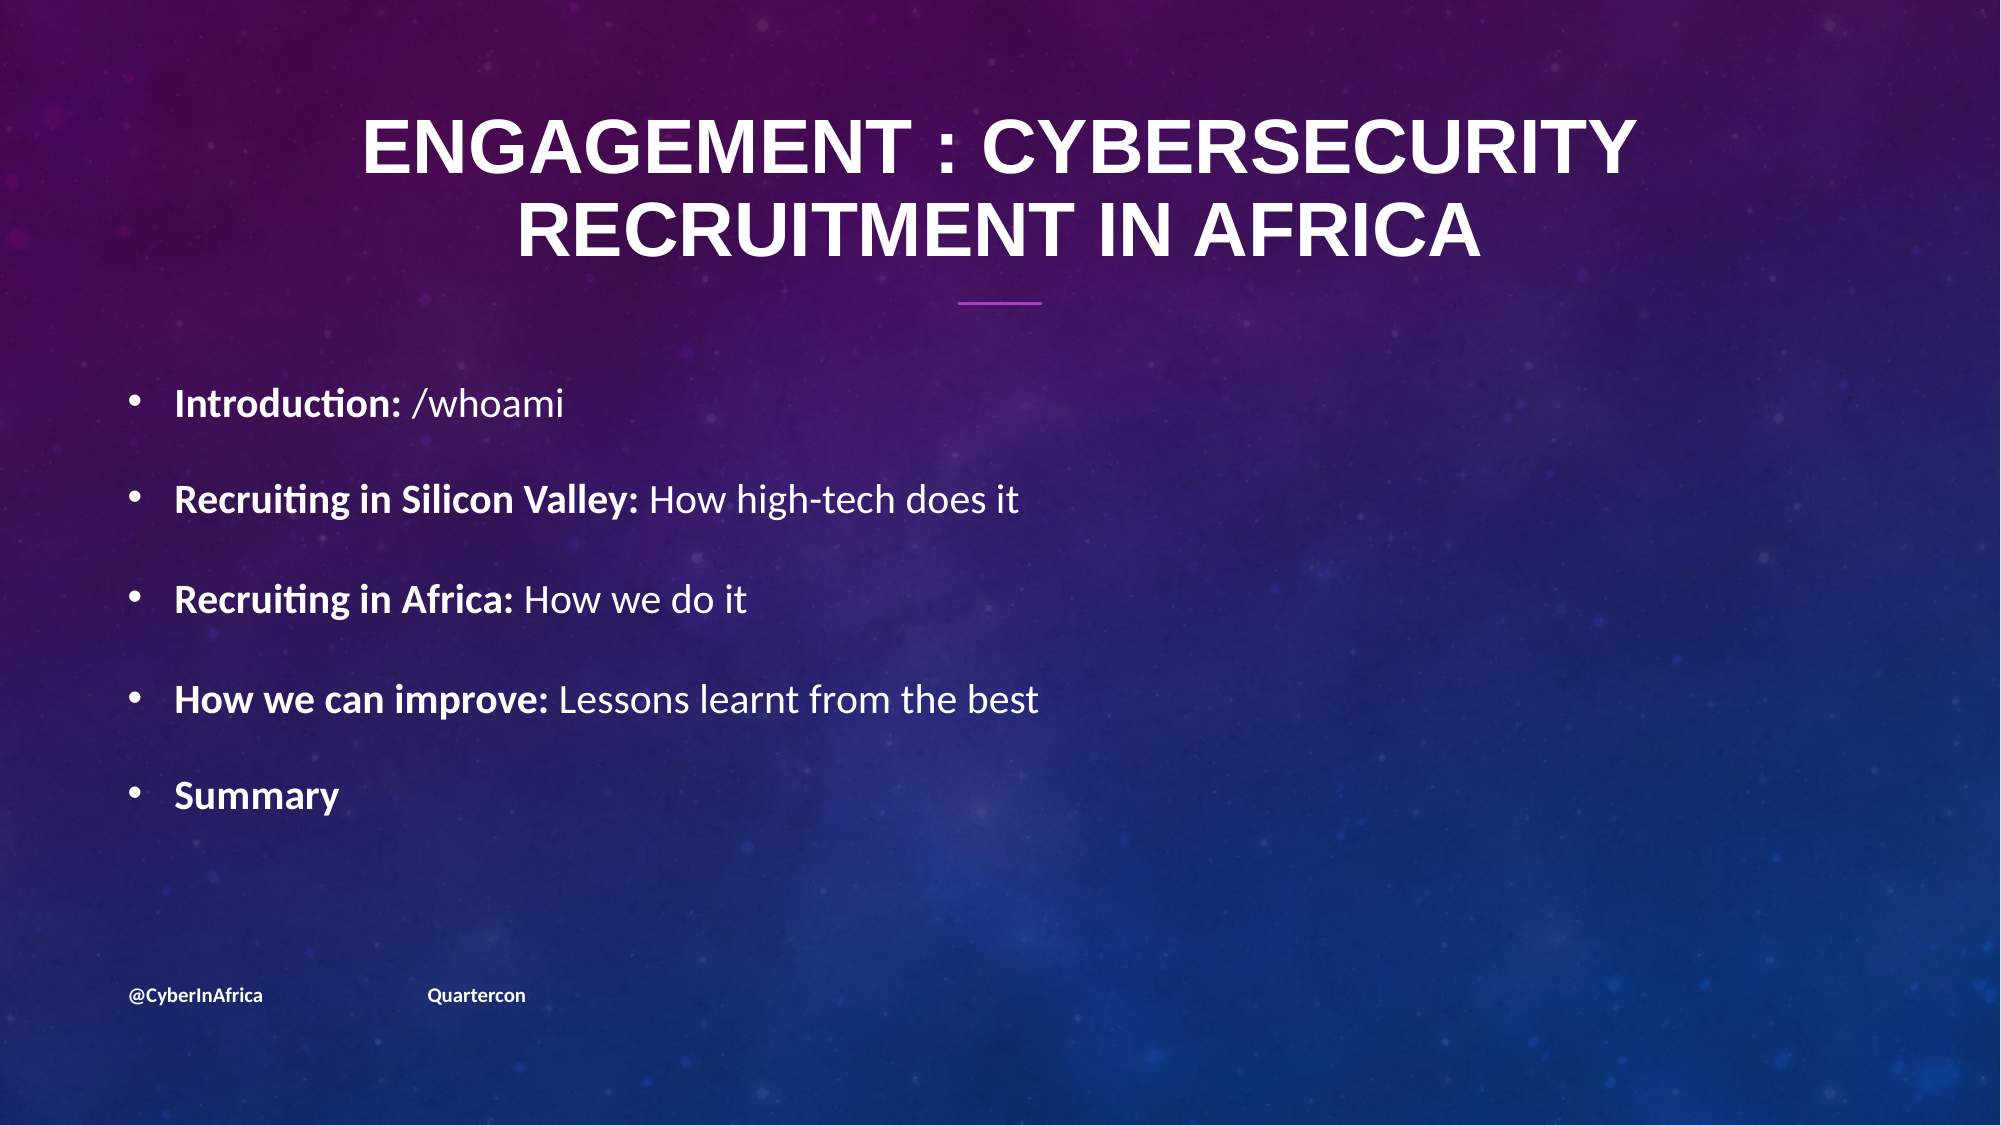

# Engagement : Cybersecurity recruitment in africa
Introduction: /whoami
Recruiting in Silicon Valley: How high-tech does it
Recruiting in Africa: How we do it
How we can improve: Lessons learnt from the best
Summary

@CyberInAfrica		Quartercon